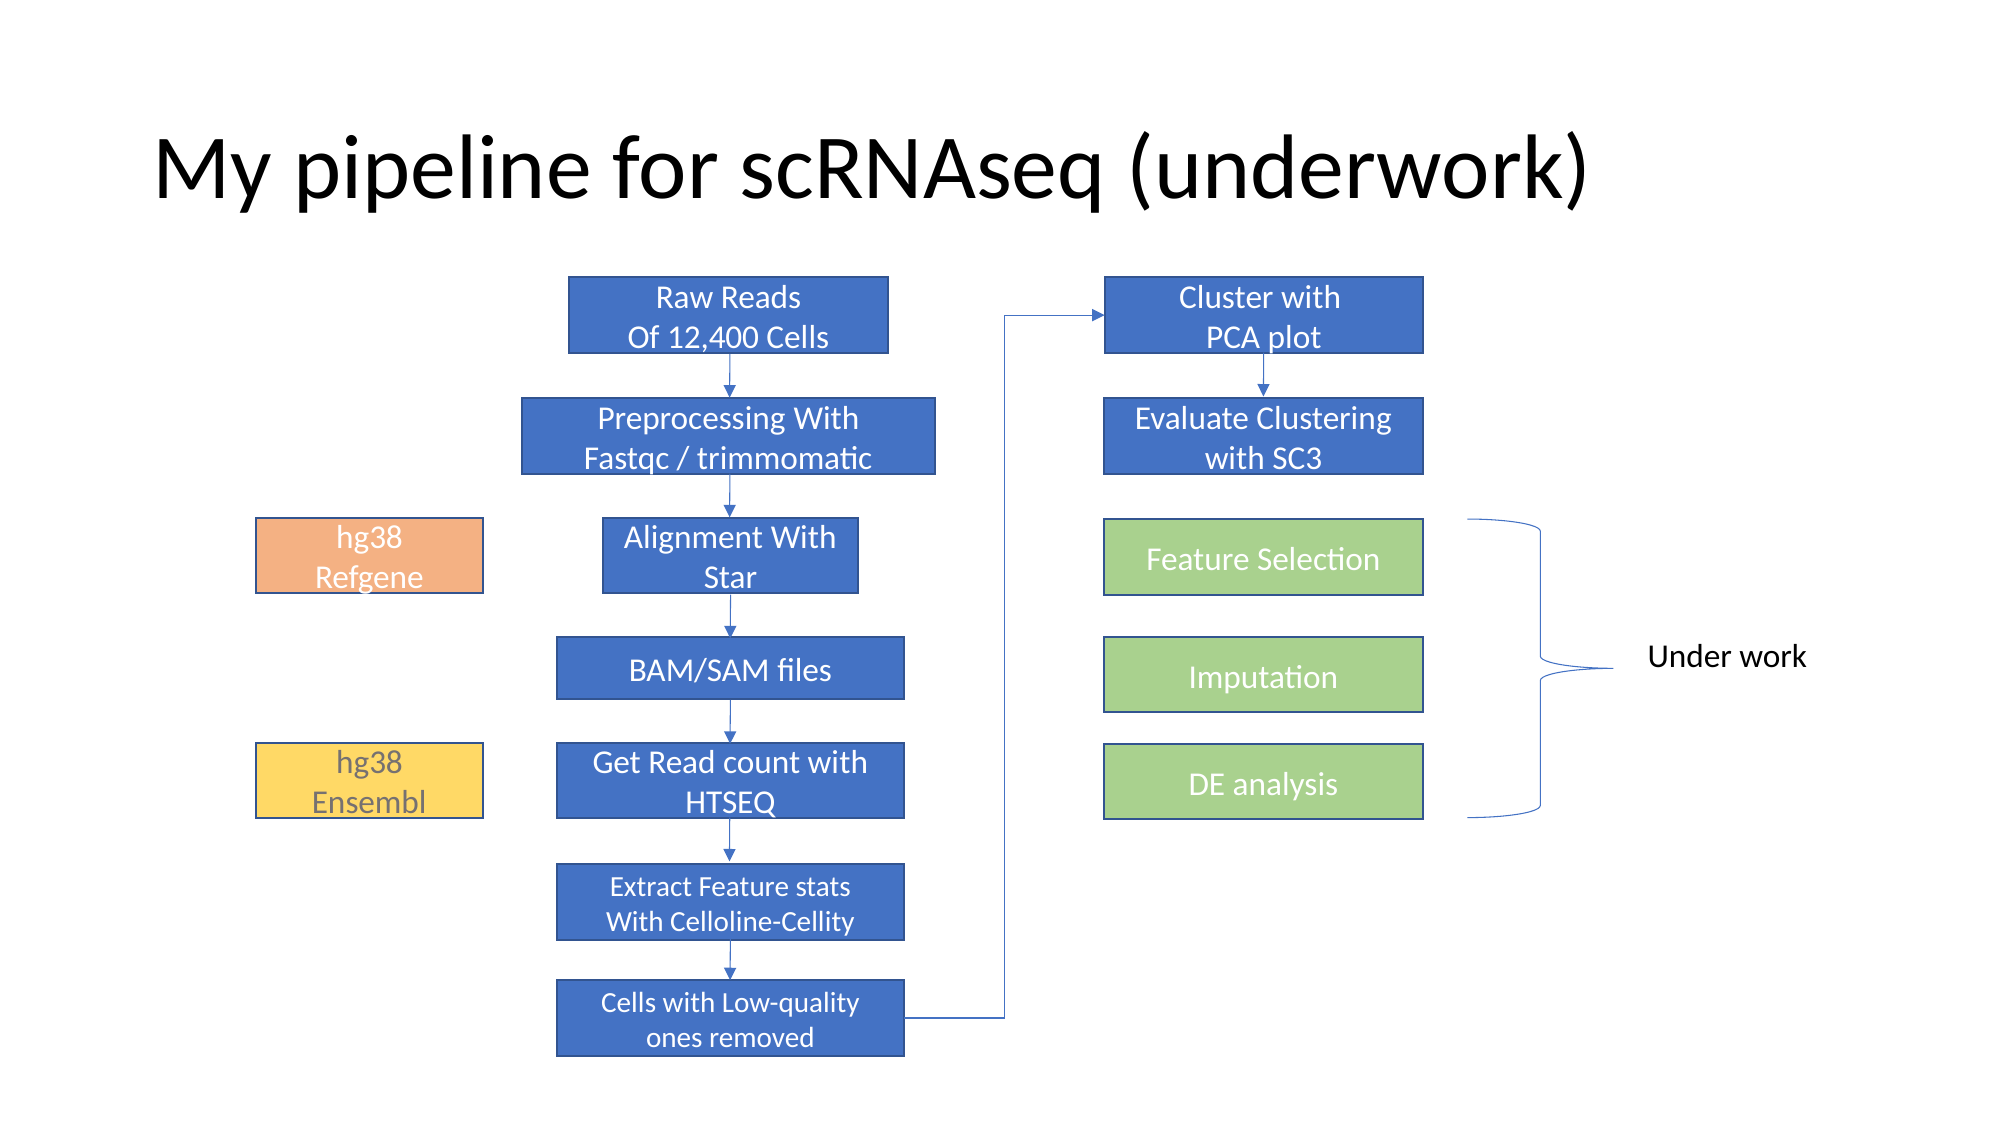

# My pipeline for scRNAseq (underwork)
Cluster with
PCA plot
Raw Reads
Of 12,400 Cells
Preprocessing With
Fastqc / trimmomatic
Evaluate Clustering with SC3
hg38
Refgene
Alignment With Star
Feature Selection

Under work
Imputation
BAM/SAM files
hg38
Ensembl
Get Read count with
HTSEQ
DE analysis
Extract Feature stats
With Celloline-Cellity
Cells with Low-quality ones removed